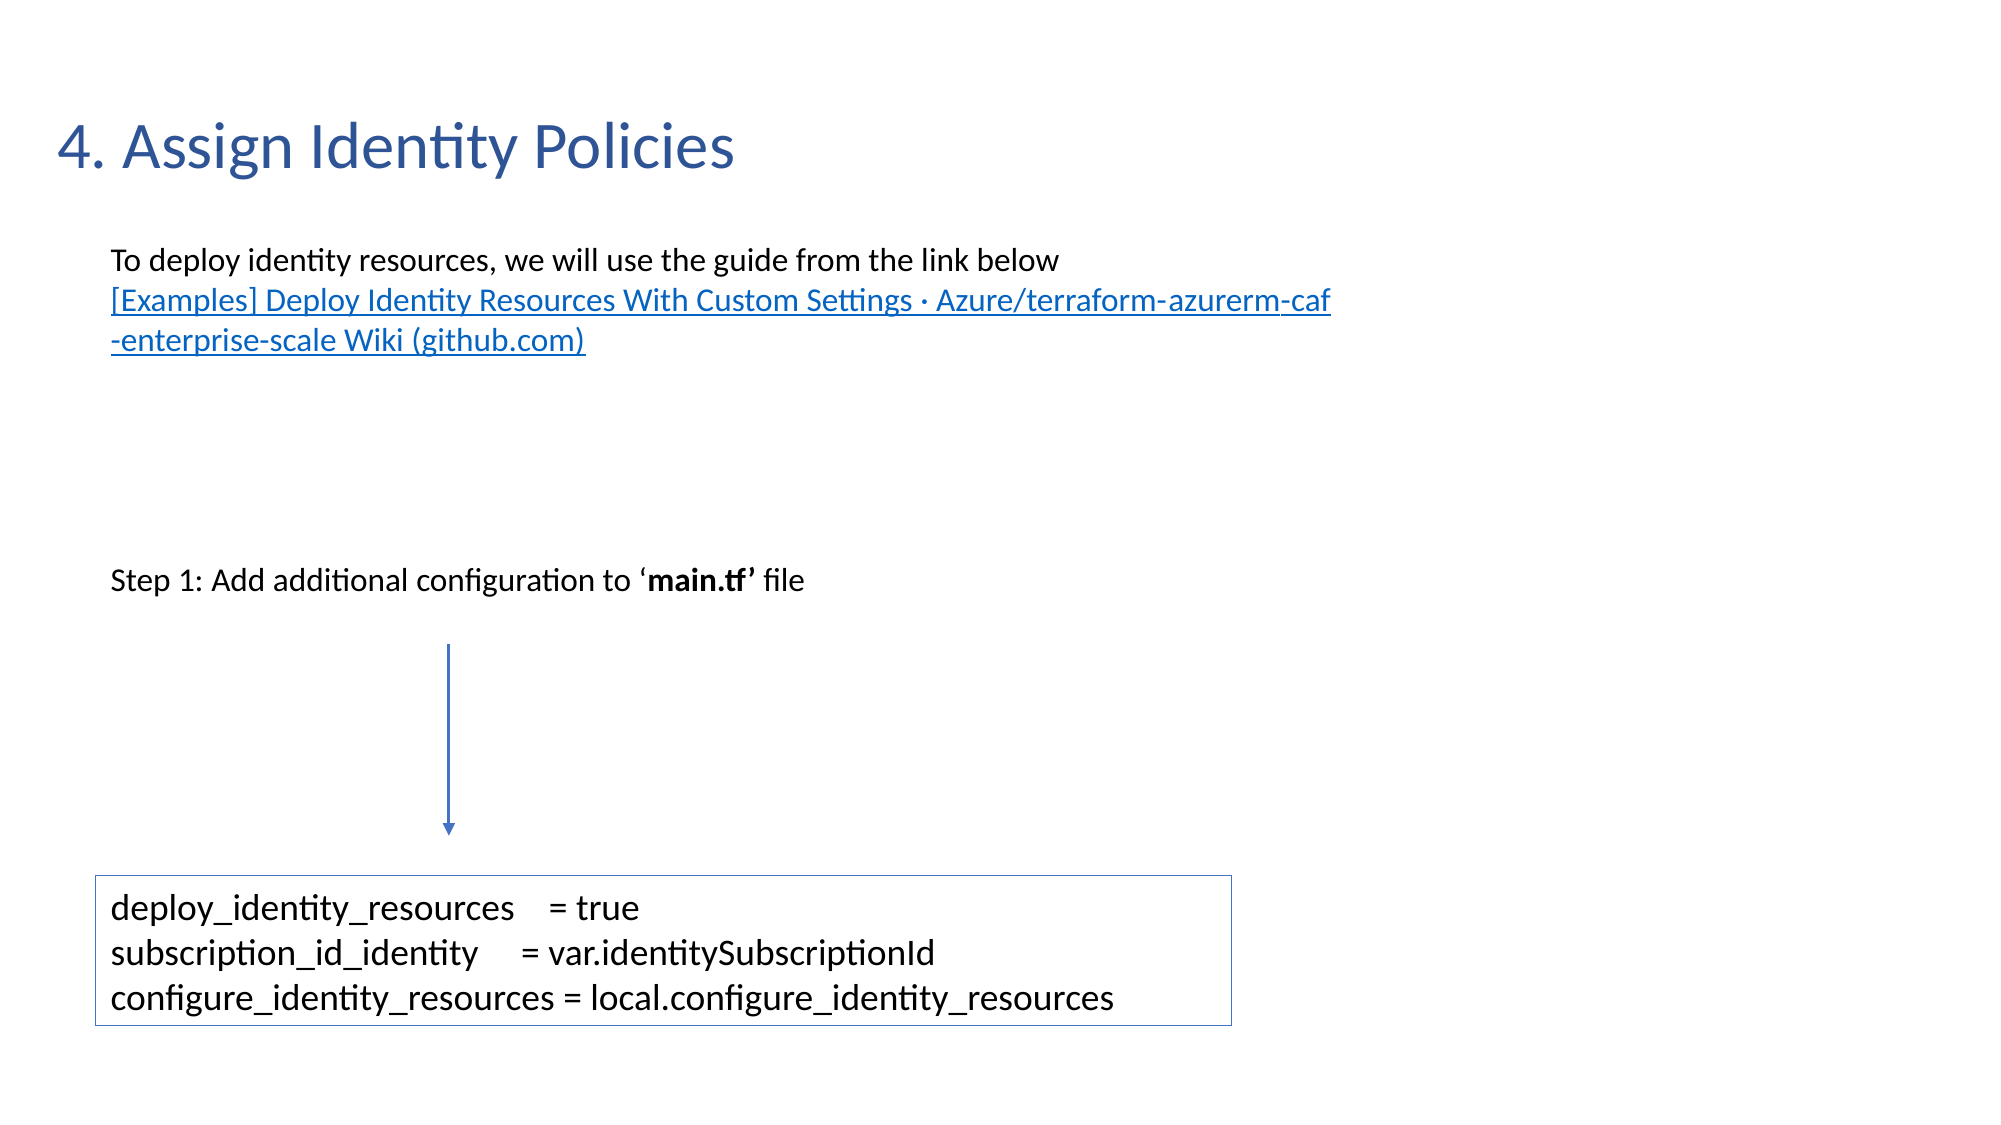

4. Assign Identity Policies
To deploy identity resources, we will use the guide from the link below
[Examples] Deploy Identity Resources With Custom Settings · Azure/terraform-azurerm-caf-enterprise-scale Wiki (github.com)

Step 1: Add additional configuration to ‘main.tf’ file
deploy_identity_resources    = true
subscription_id_identity     = var.identitySubscriptionId
configure_identity_resources = local.configure_identity_resources